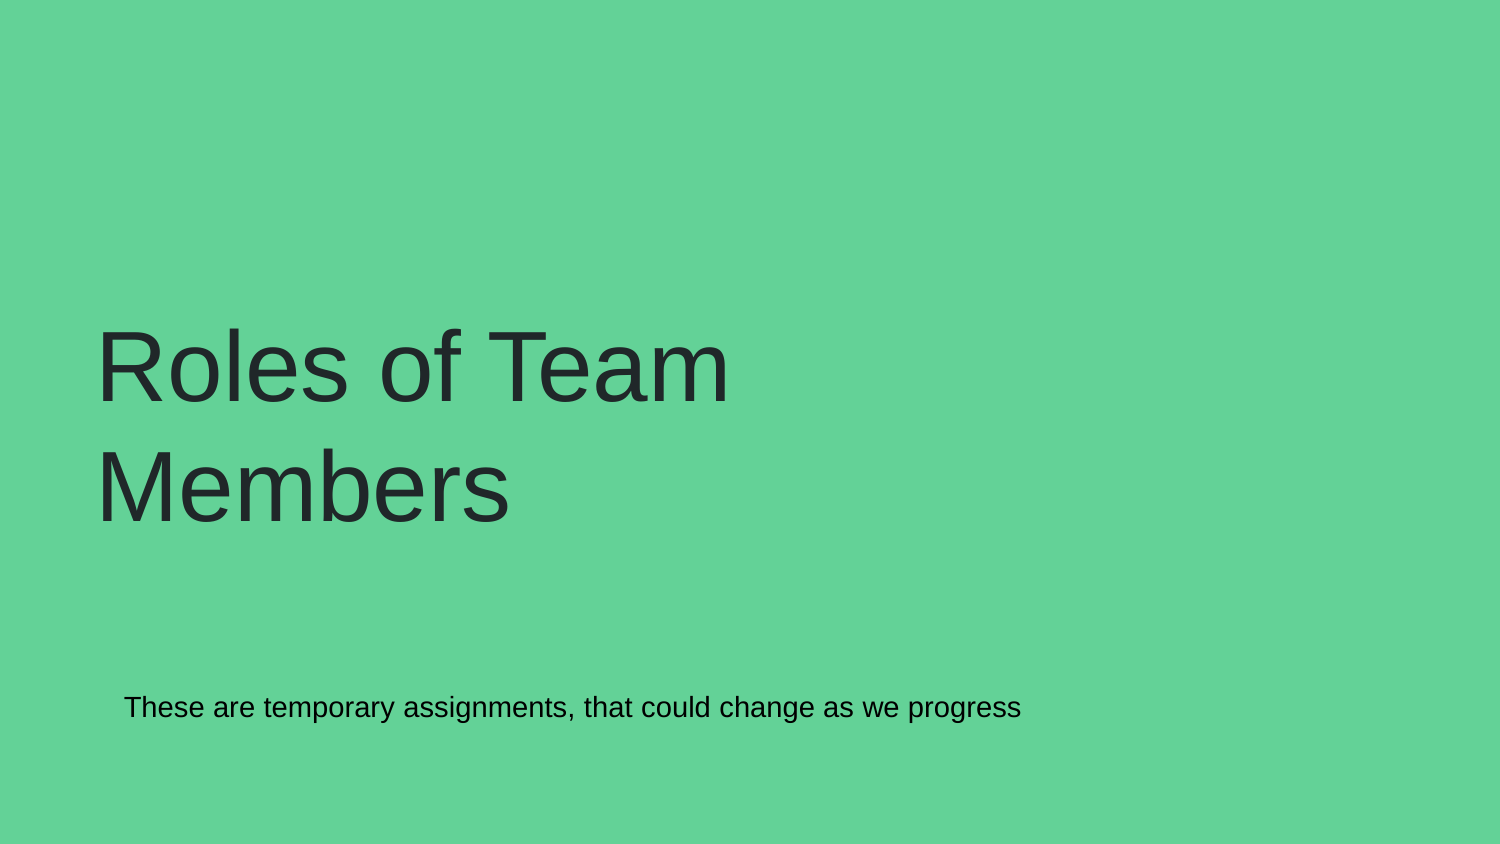

# Roles of Team Members
These are temporary assignments, that could change as we progress